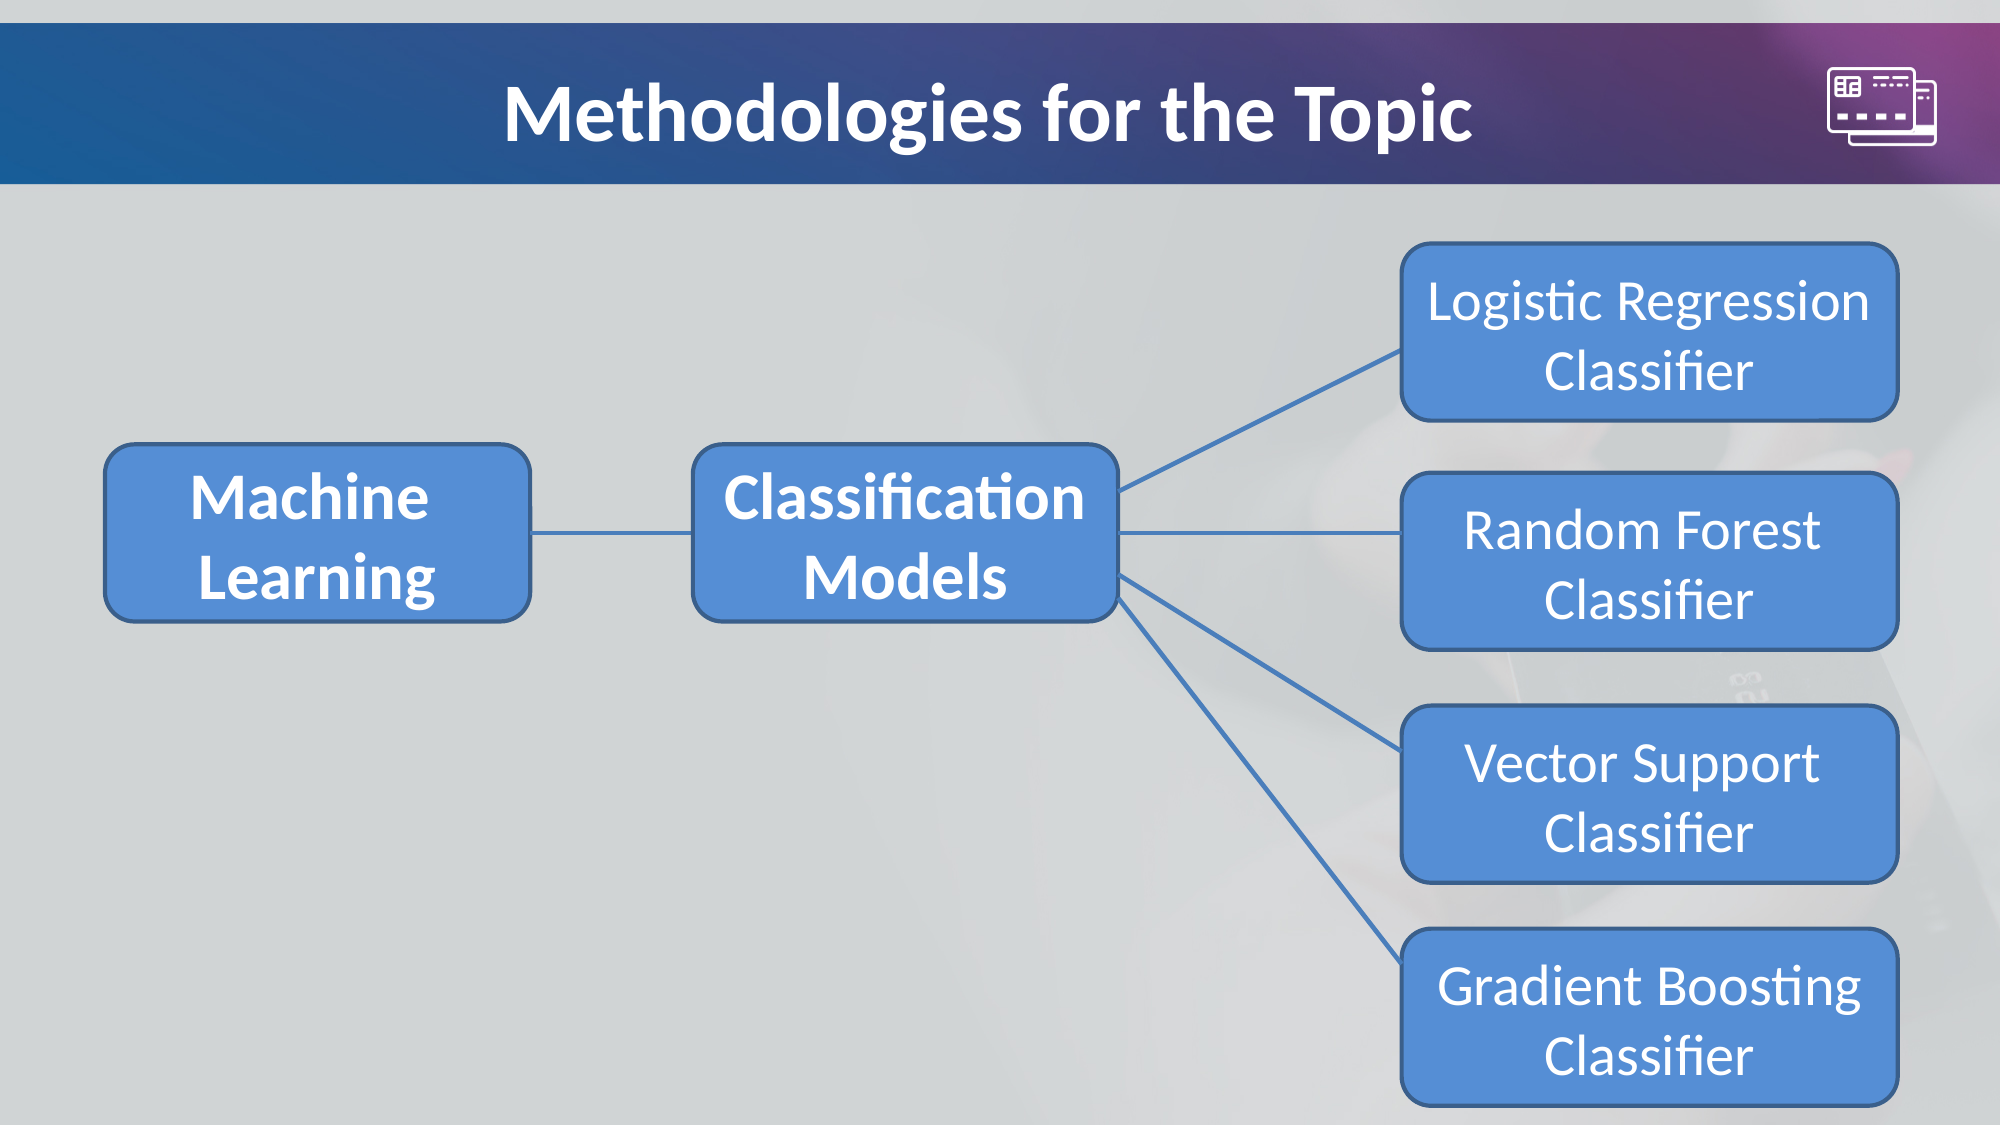

# Methodologies for the Topic

Logistic Regression
Classifier
Machine
Learning
Classification Models
Random Forest
Classifier
Vector Support
Classifier
Gradient Boosting Classifier